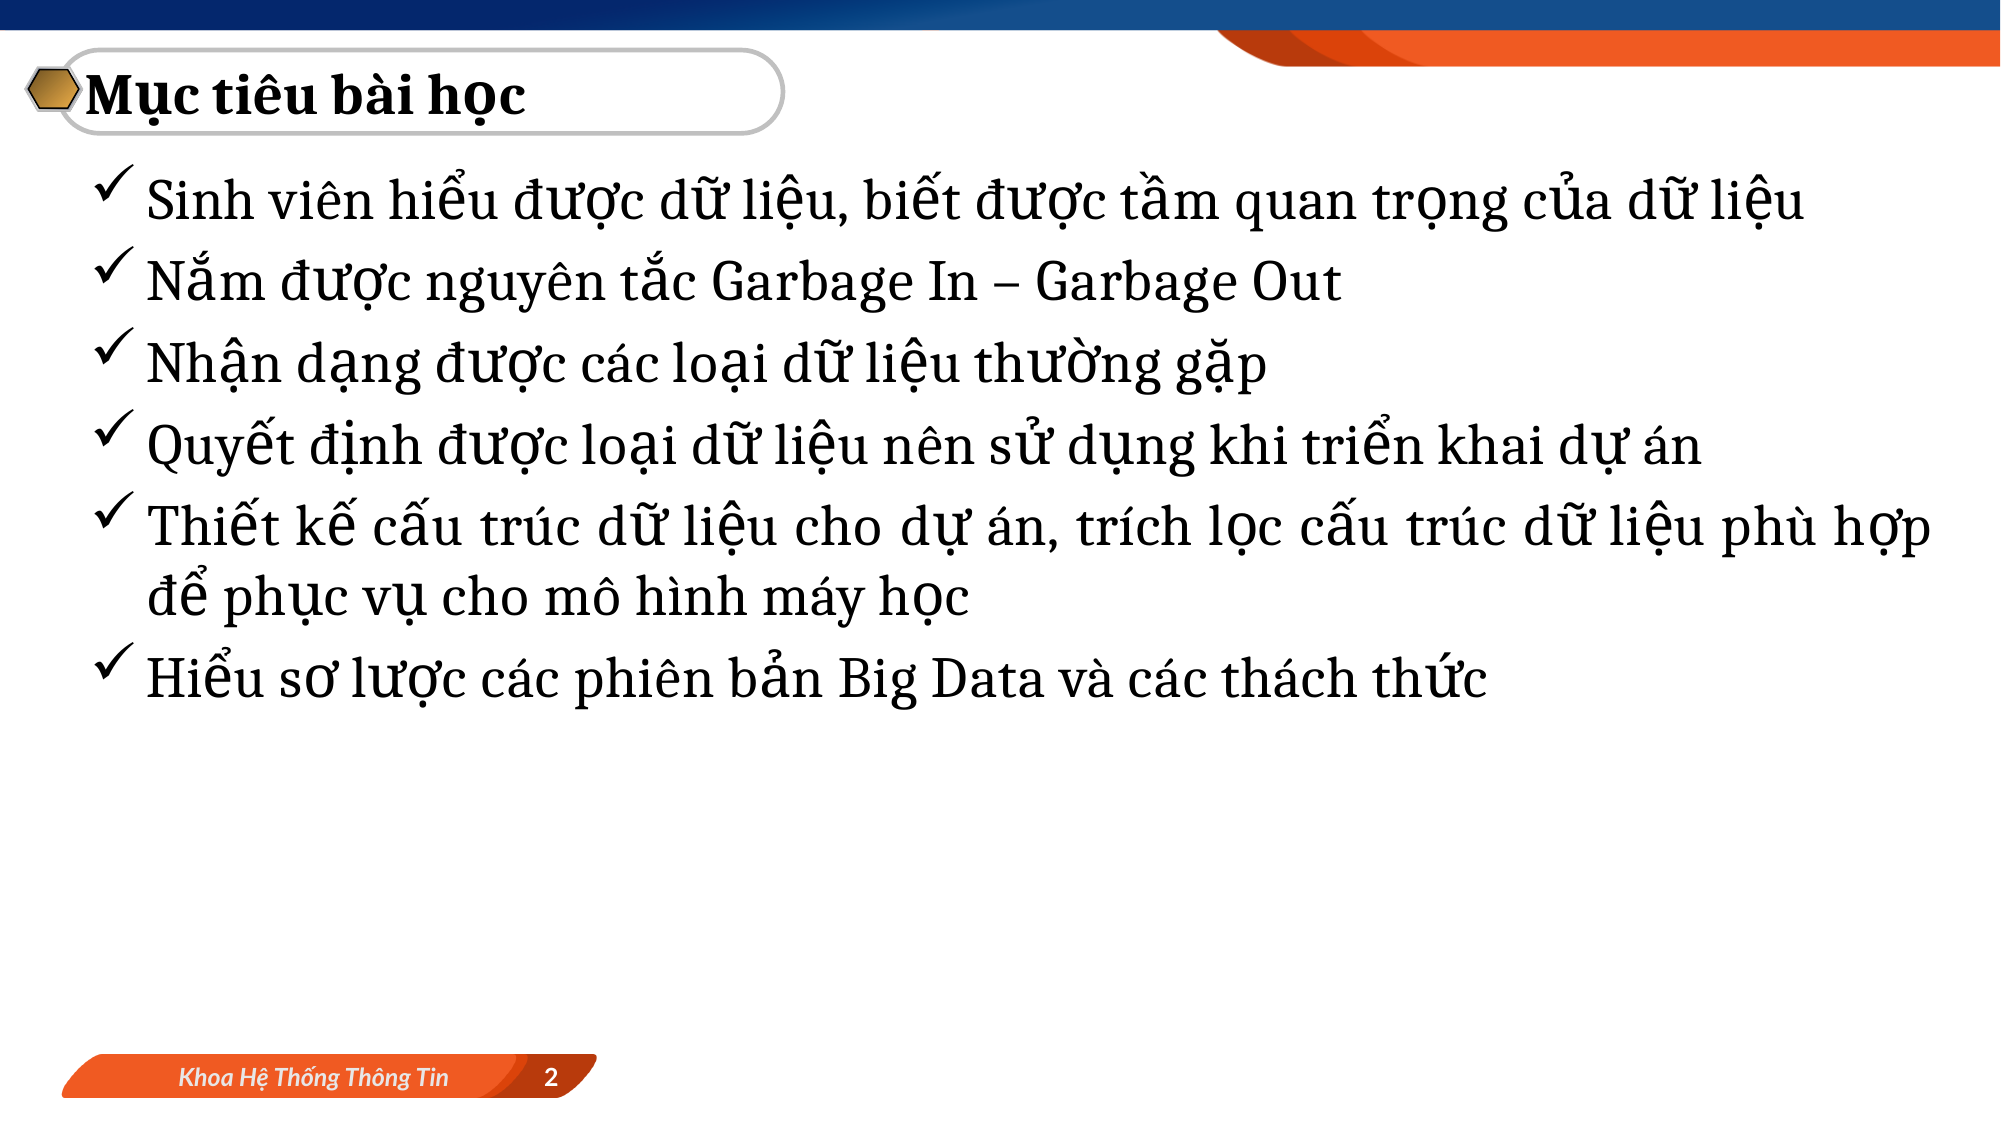

Mục tiêu bài học

Sinh viên hiểu được dữ liệu, biết được tầm quan trọng của dữ liệu
Nắm được nguyên tắc Garbage In – Garbage Out
Nhận dạng được các loại dữ liệu thường gặp
Quyết định được loại dữ liệu nên sử dụng khi triển khai dự án
Thiết kế cấu trúc dữ liệu cho dự án, trích lọc cấu trúc dữ liệu phù hợp để phục vụ cho mô hình máy học
Hiểu sơ lược các phiên bản Big Data và các thách thức
2
Khoa Hệ Thống Thông Tin